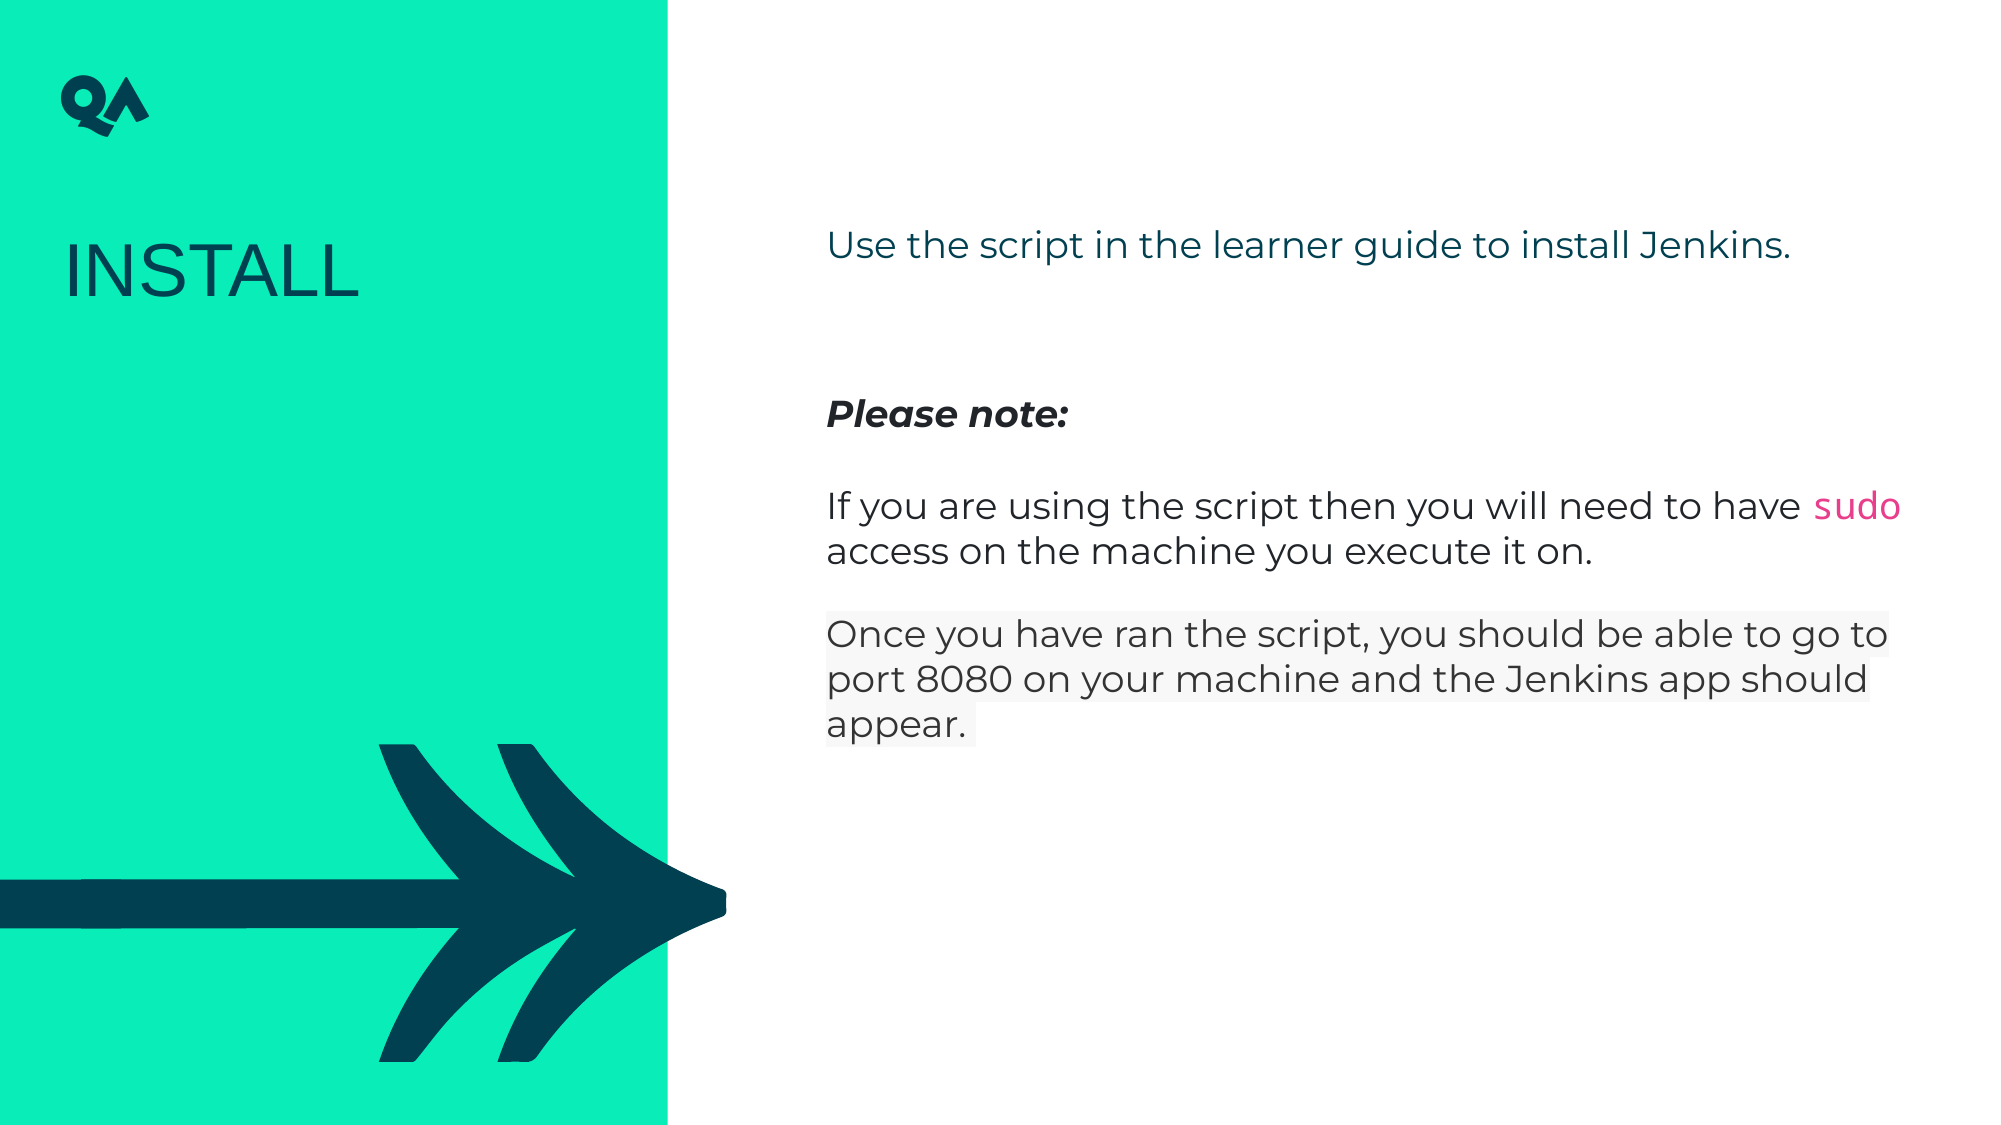

Install
Use the script in the learner guide to install Jenkins.

Please note:
If you are using the script then you will need to have sudo access on the machine you execute it on.
Once you have ran the script, you should be able to go to port 8080 on your machine and the Jenkins app should appear.